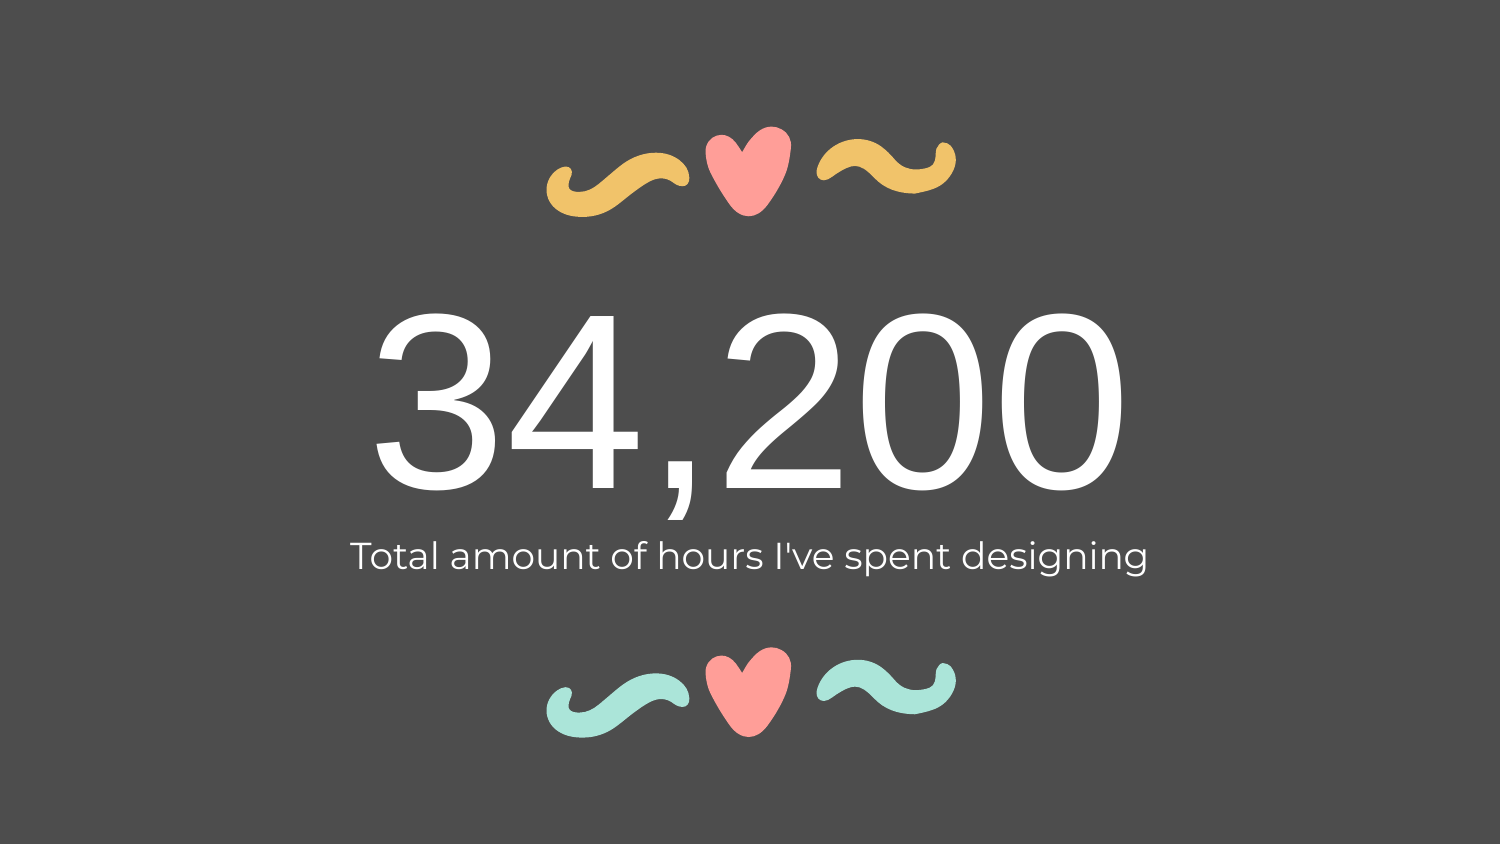

# 34,200
Total amount of hours I've spent designing